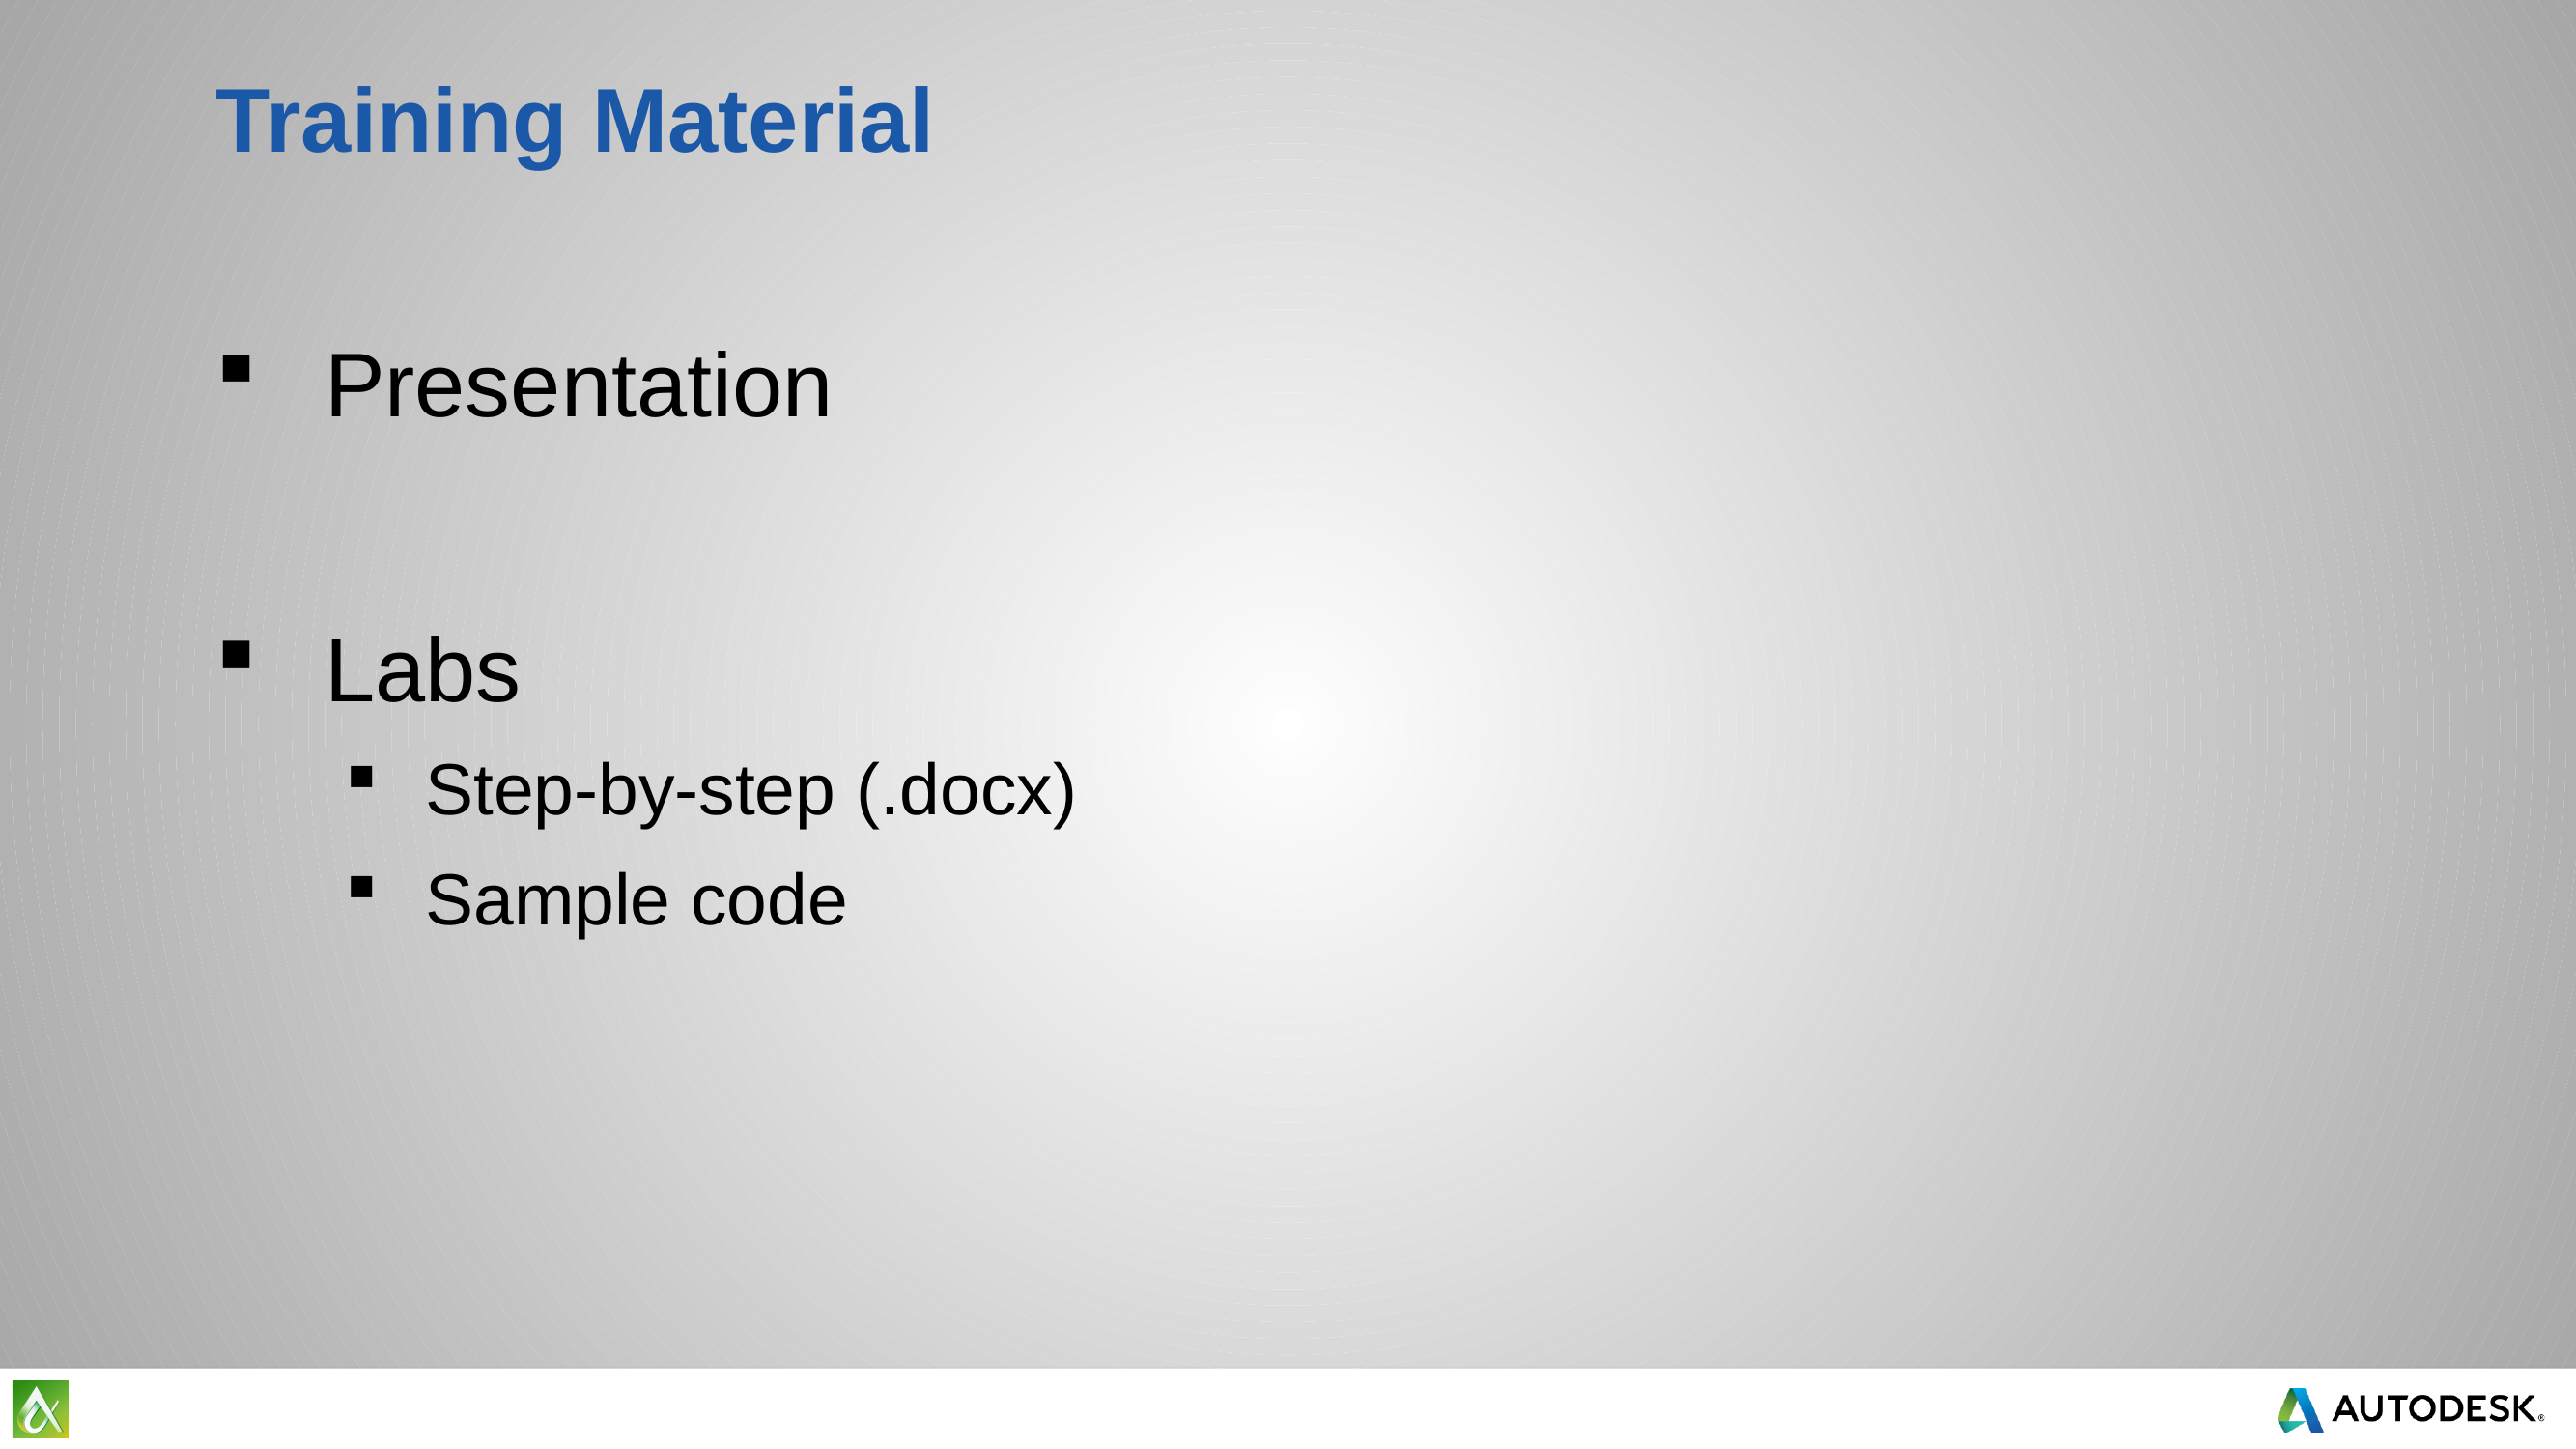

# Training Material
Presentation

Labs
Step-by-step (.docx)
Sample code